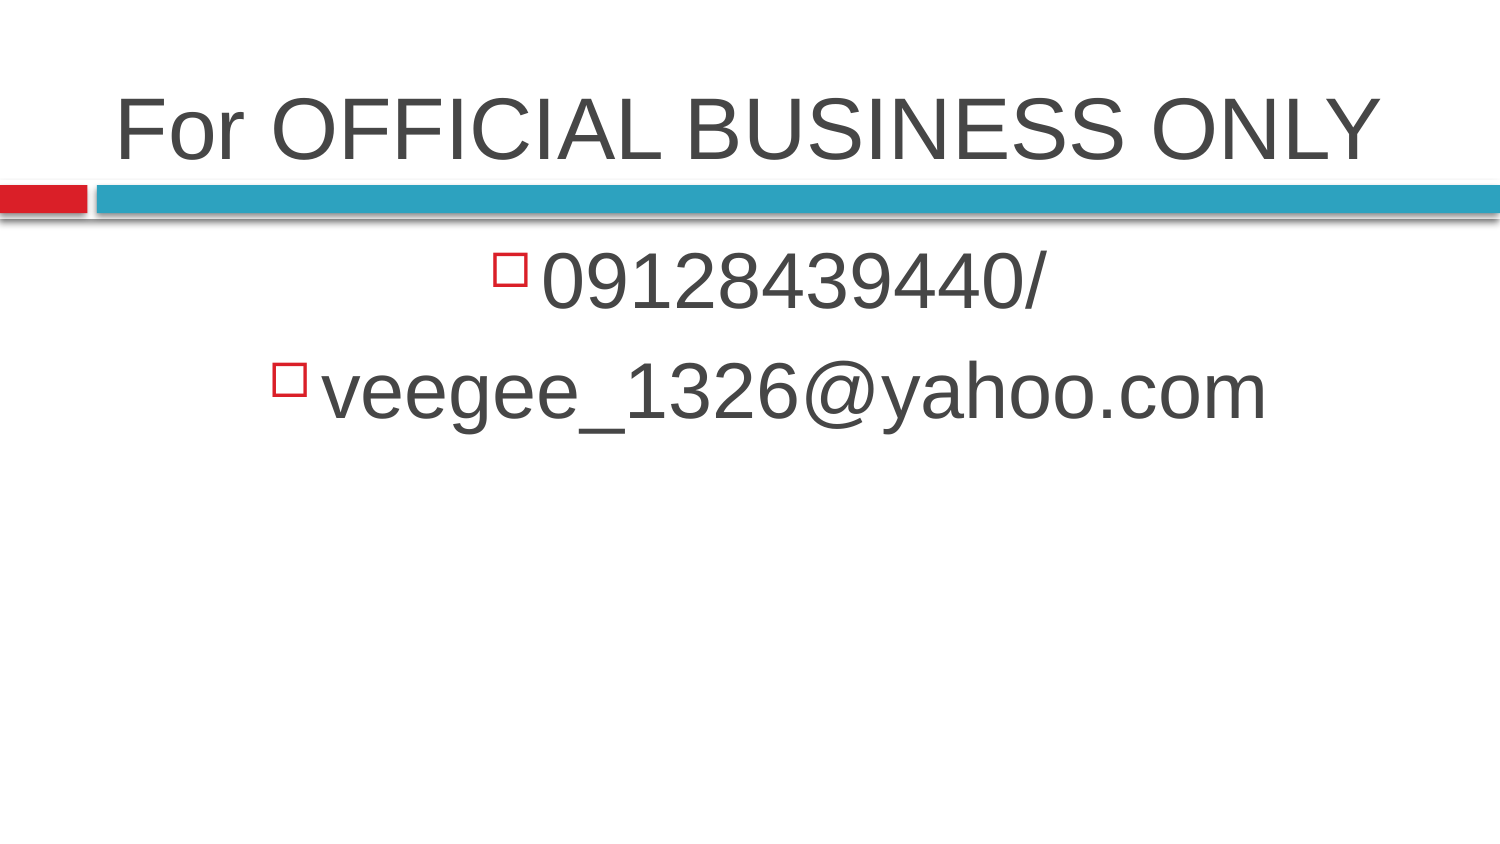

# For OFFICIAL BUSINESS ONLY
09128439440/
veegee_1326@yahoo.com